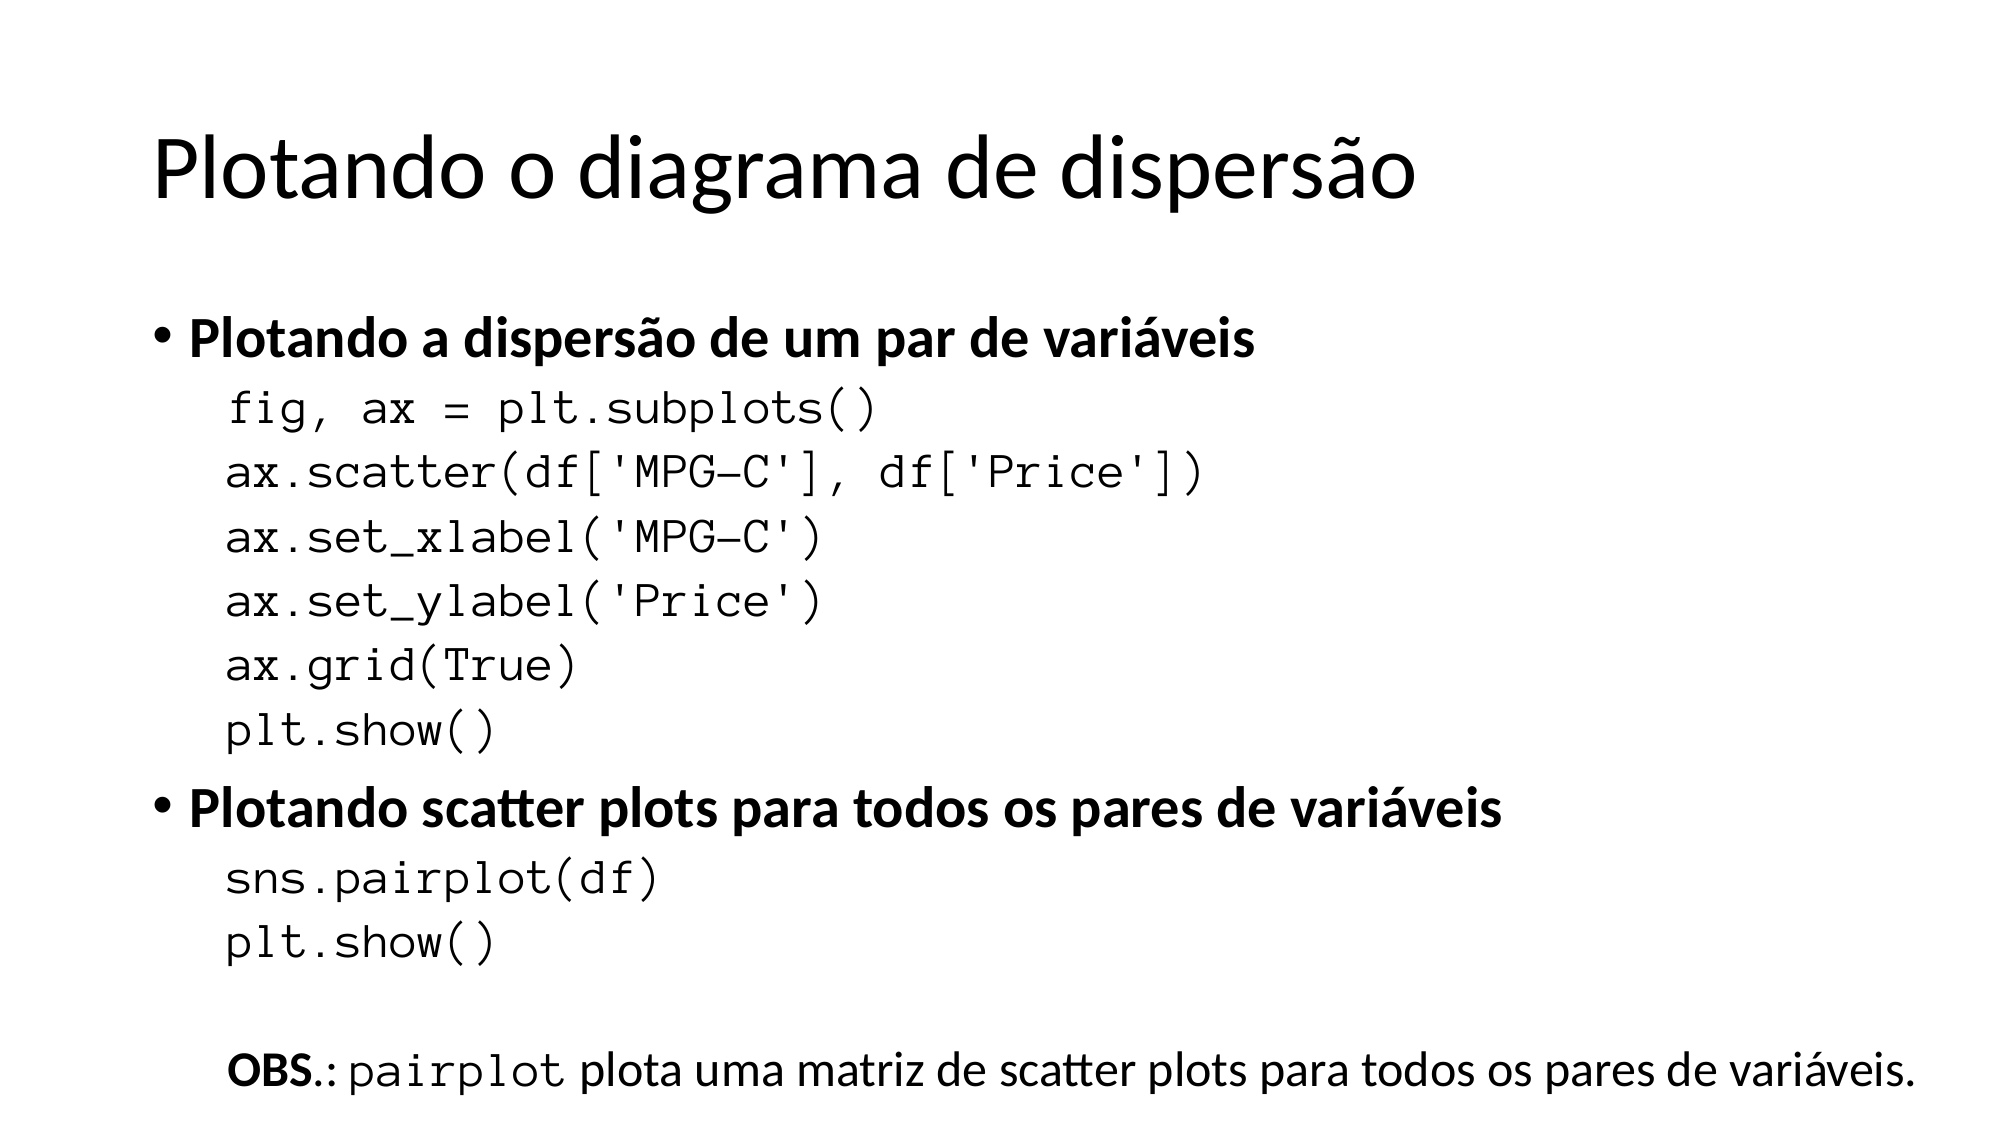

# Plotando o diagrama de dispersão
Plotando a dispersão de um par de variáveis
fig, ax = plt.subplots()
ax.scatter(df['MPG-C'], df['Price'])
ax.set_xlabel('MPG-C')
ax.set_ylabel('Price')
ax.grid(True)
plt.show()
Plotando scatter plots para todos os pares de variáveis
sns.pairplot(df)
plt.show()

OBS.: pairplot plota uma matriz de scatter plots para todos os pares de variáveis.